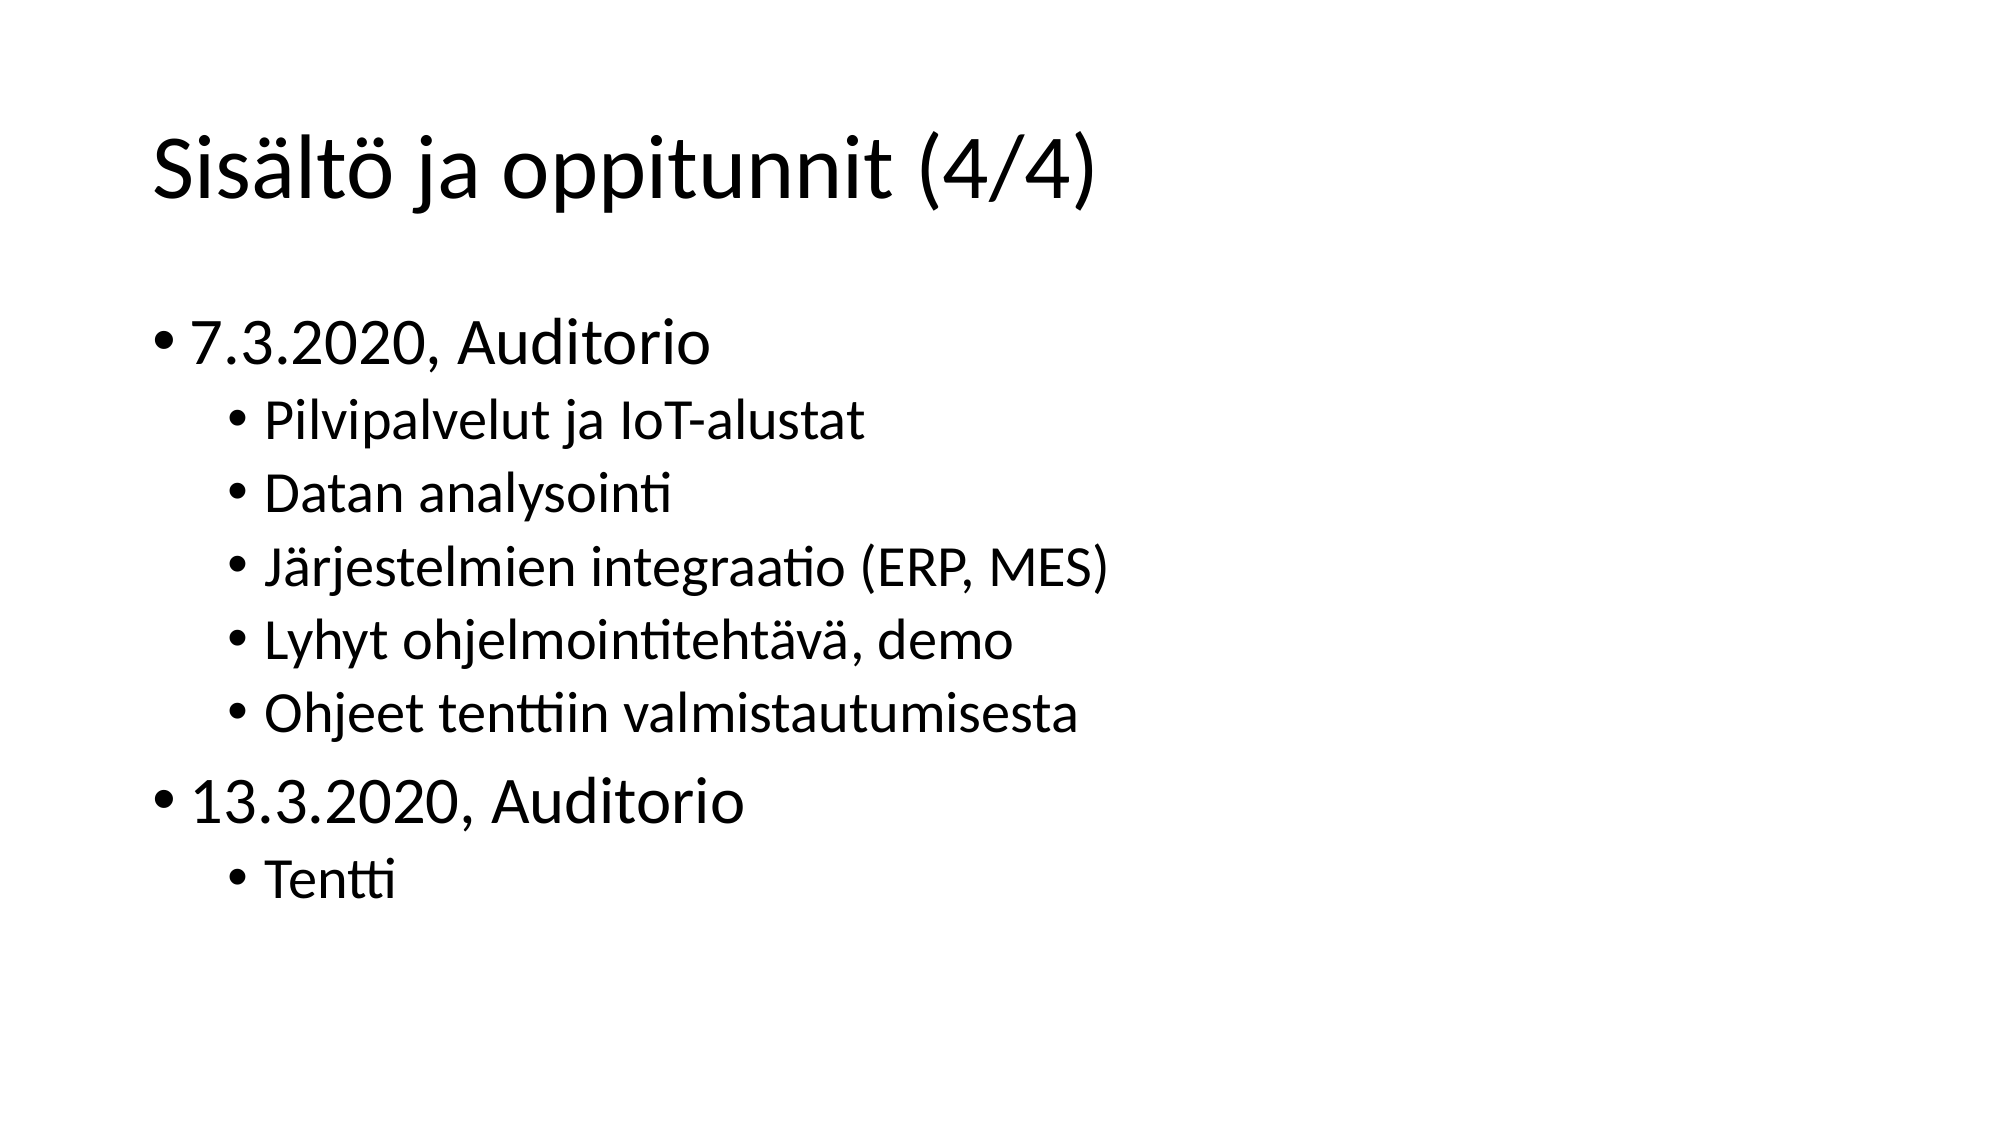

# Sisältö ja oppitunnit (4/4)
7.3.2020, Auditorio
Pilvipalvelut ja IoT-alustat
Datan analysointi
Järjestelmien integraatio (ERP, MES)
Lyhyt ohjelmointitehtävä, demo
Ohjeet tenttiin valmistautumisesta
13.3.2020, Auditorio
Tentti